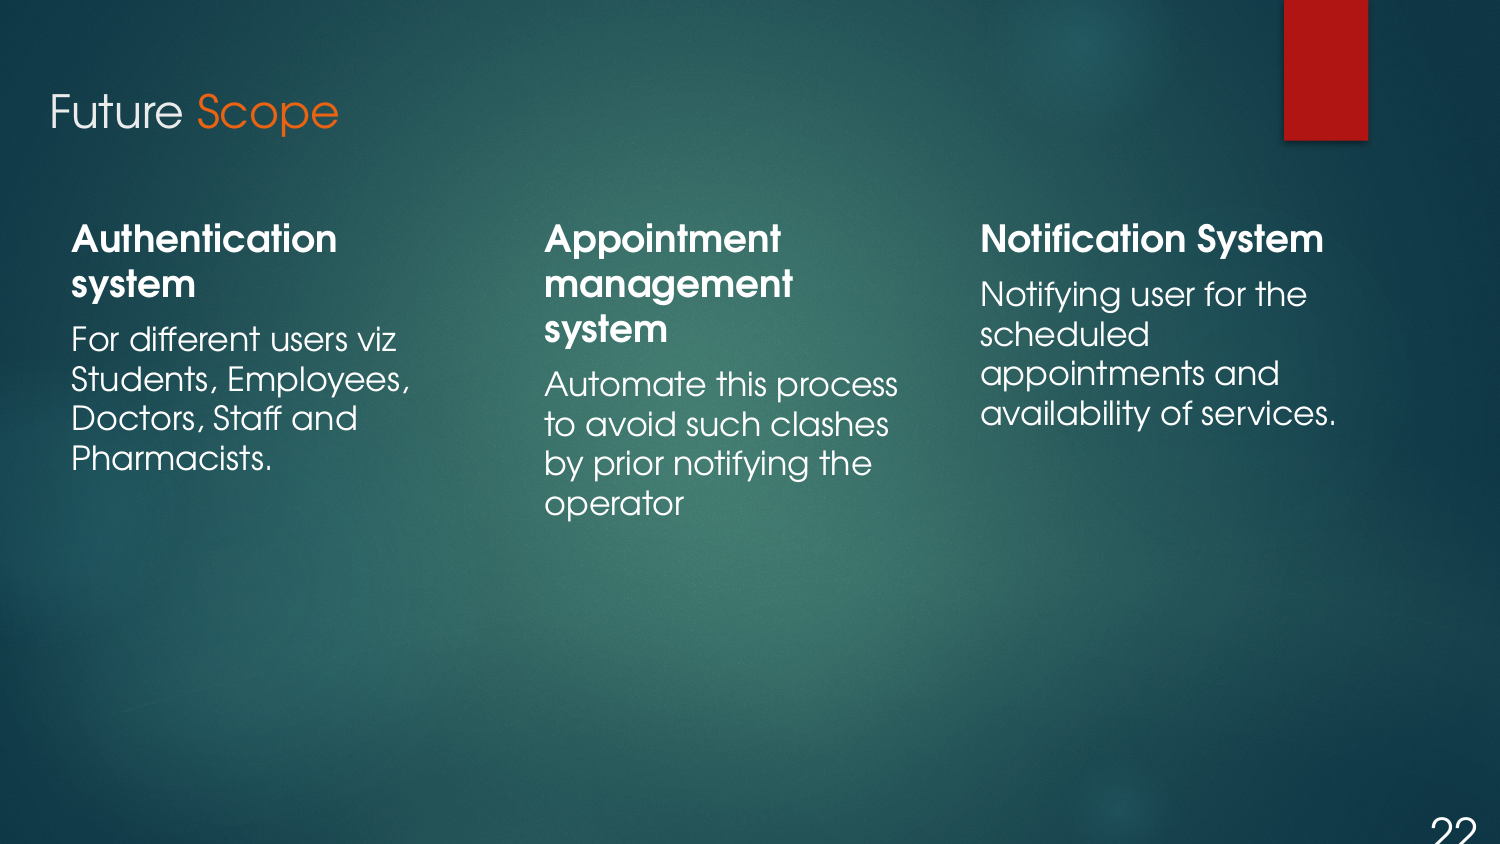

# Future Scope
Authentication system
For different users viz Students, Employees, Doctors, Staff and Pharmacists.
Appointment management system
Automate this process to avoid such clashes by prior notifying the operator
Notification System
Notifying user for the scheduled appointments and availability of services.

22